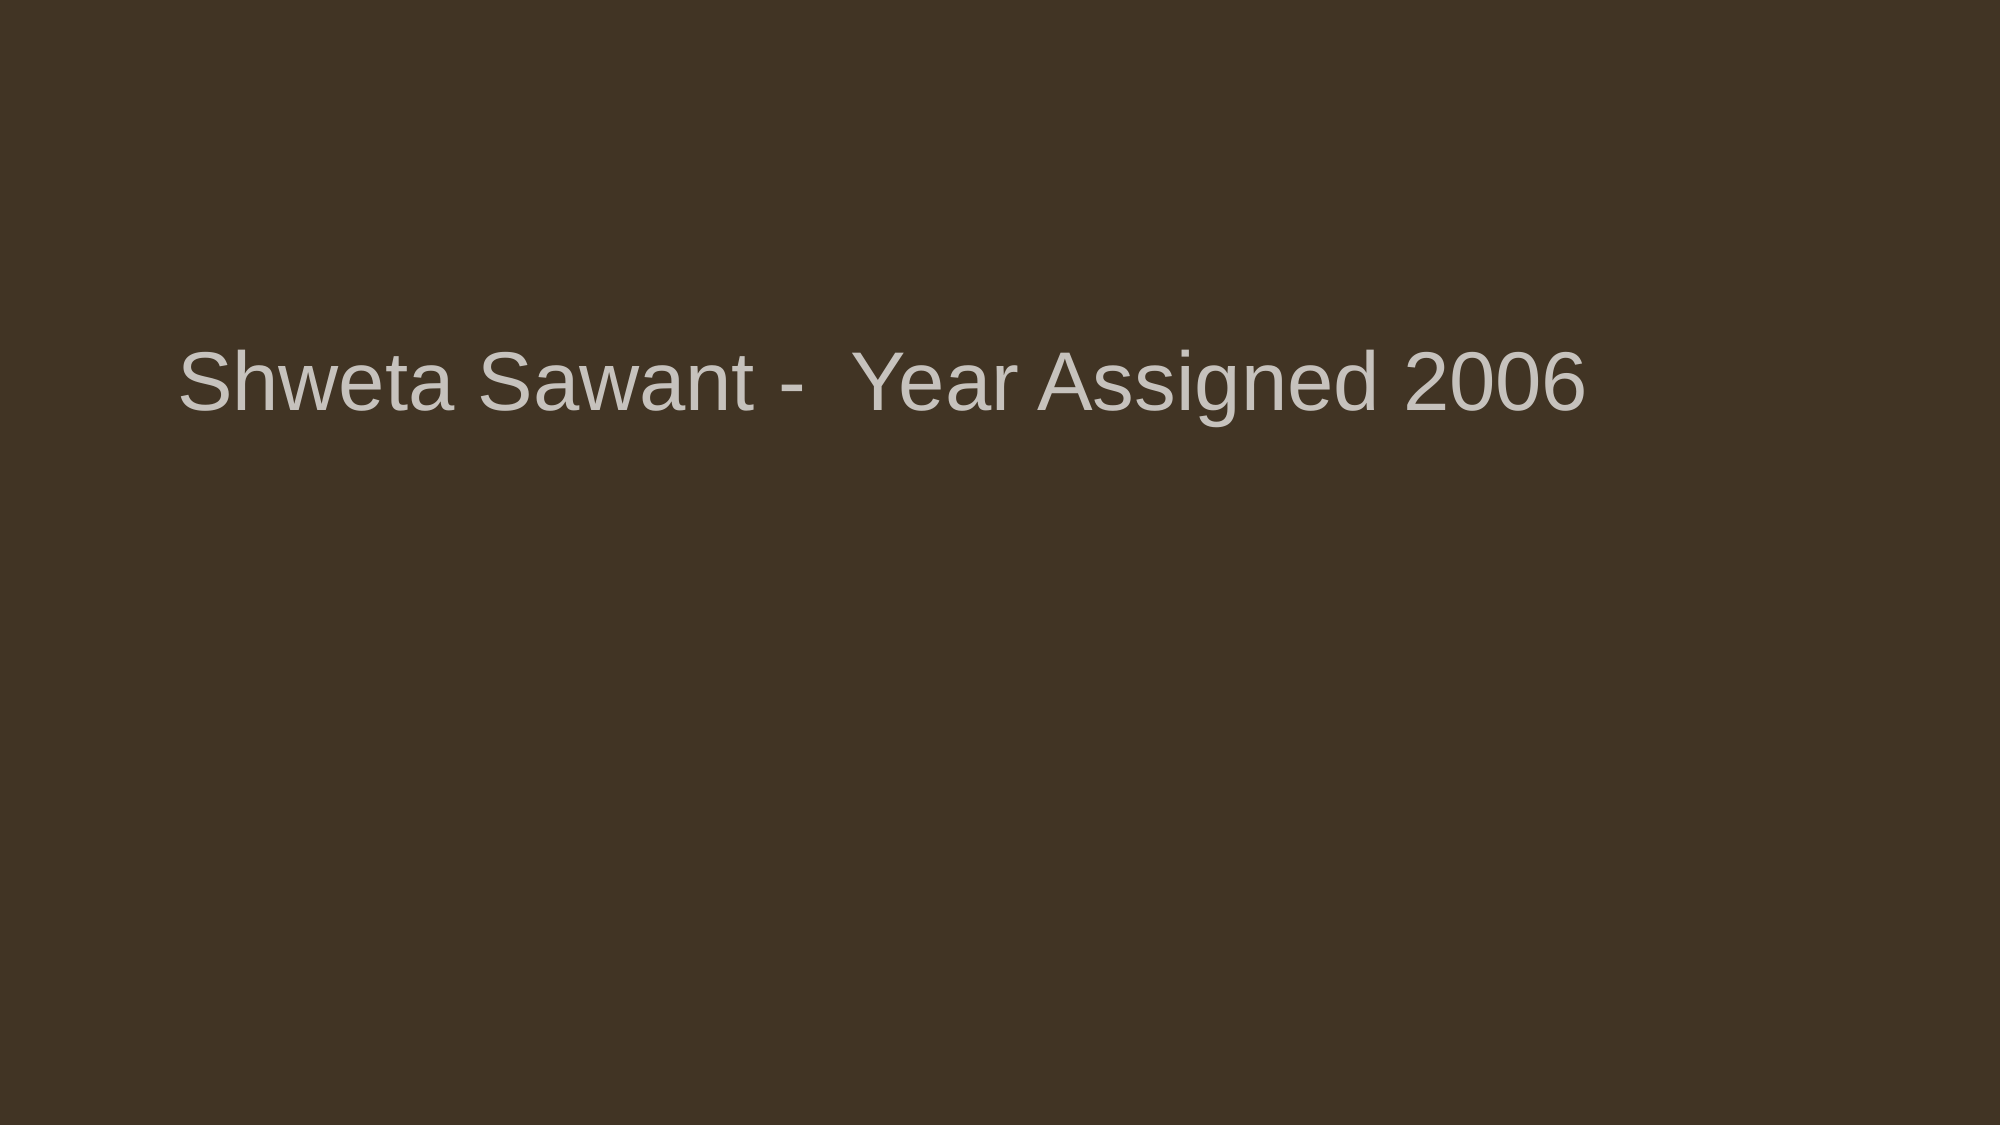

#
Shweta Sawant -  Year Assigned 2006